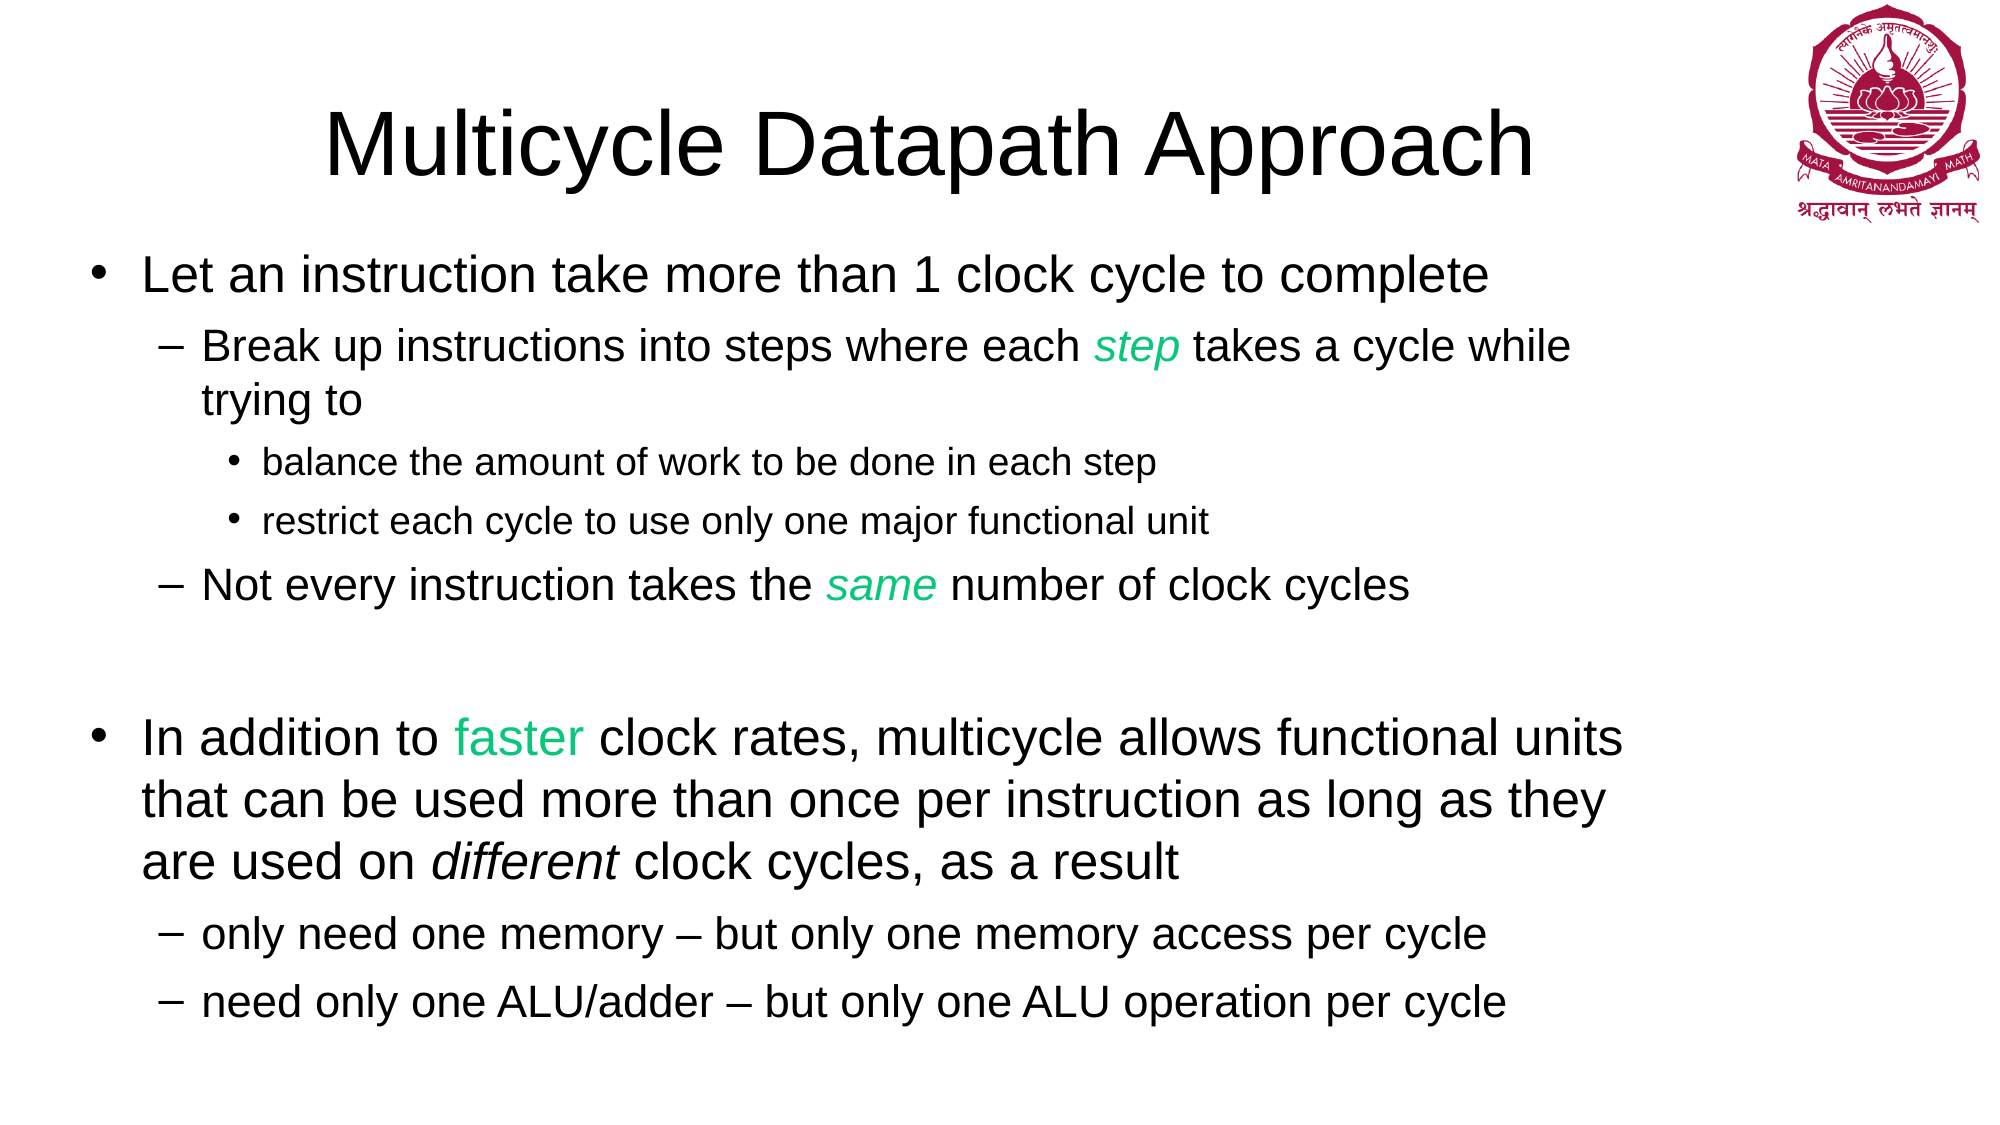

# Multicycle Datapath Approach
Let an instruction take more than 1 clock cycle to complete
Break up instructions into steps where each step takes a cycle while trying to
balance the amount of work to be done in each step
restrict each cycle to use only one major functional unit
Not every instruction takes the same number of clock cycles

In addition to faster clock rates, multicycle allows functional units that can be used more than once per instruction as long as they are used on different clock cycles, as a result
only need one memory – but only one memory access per cycle
need only one ALU/adder – but only one ALU operation per cycle